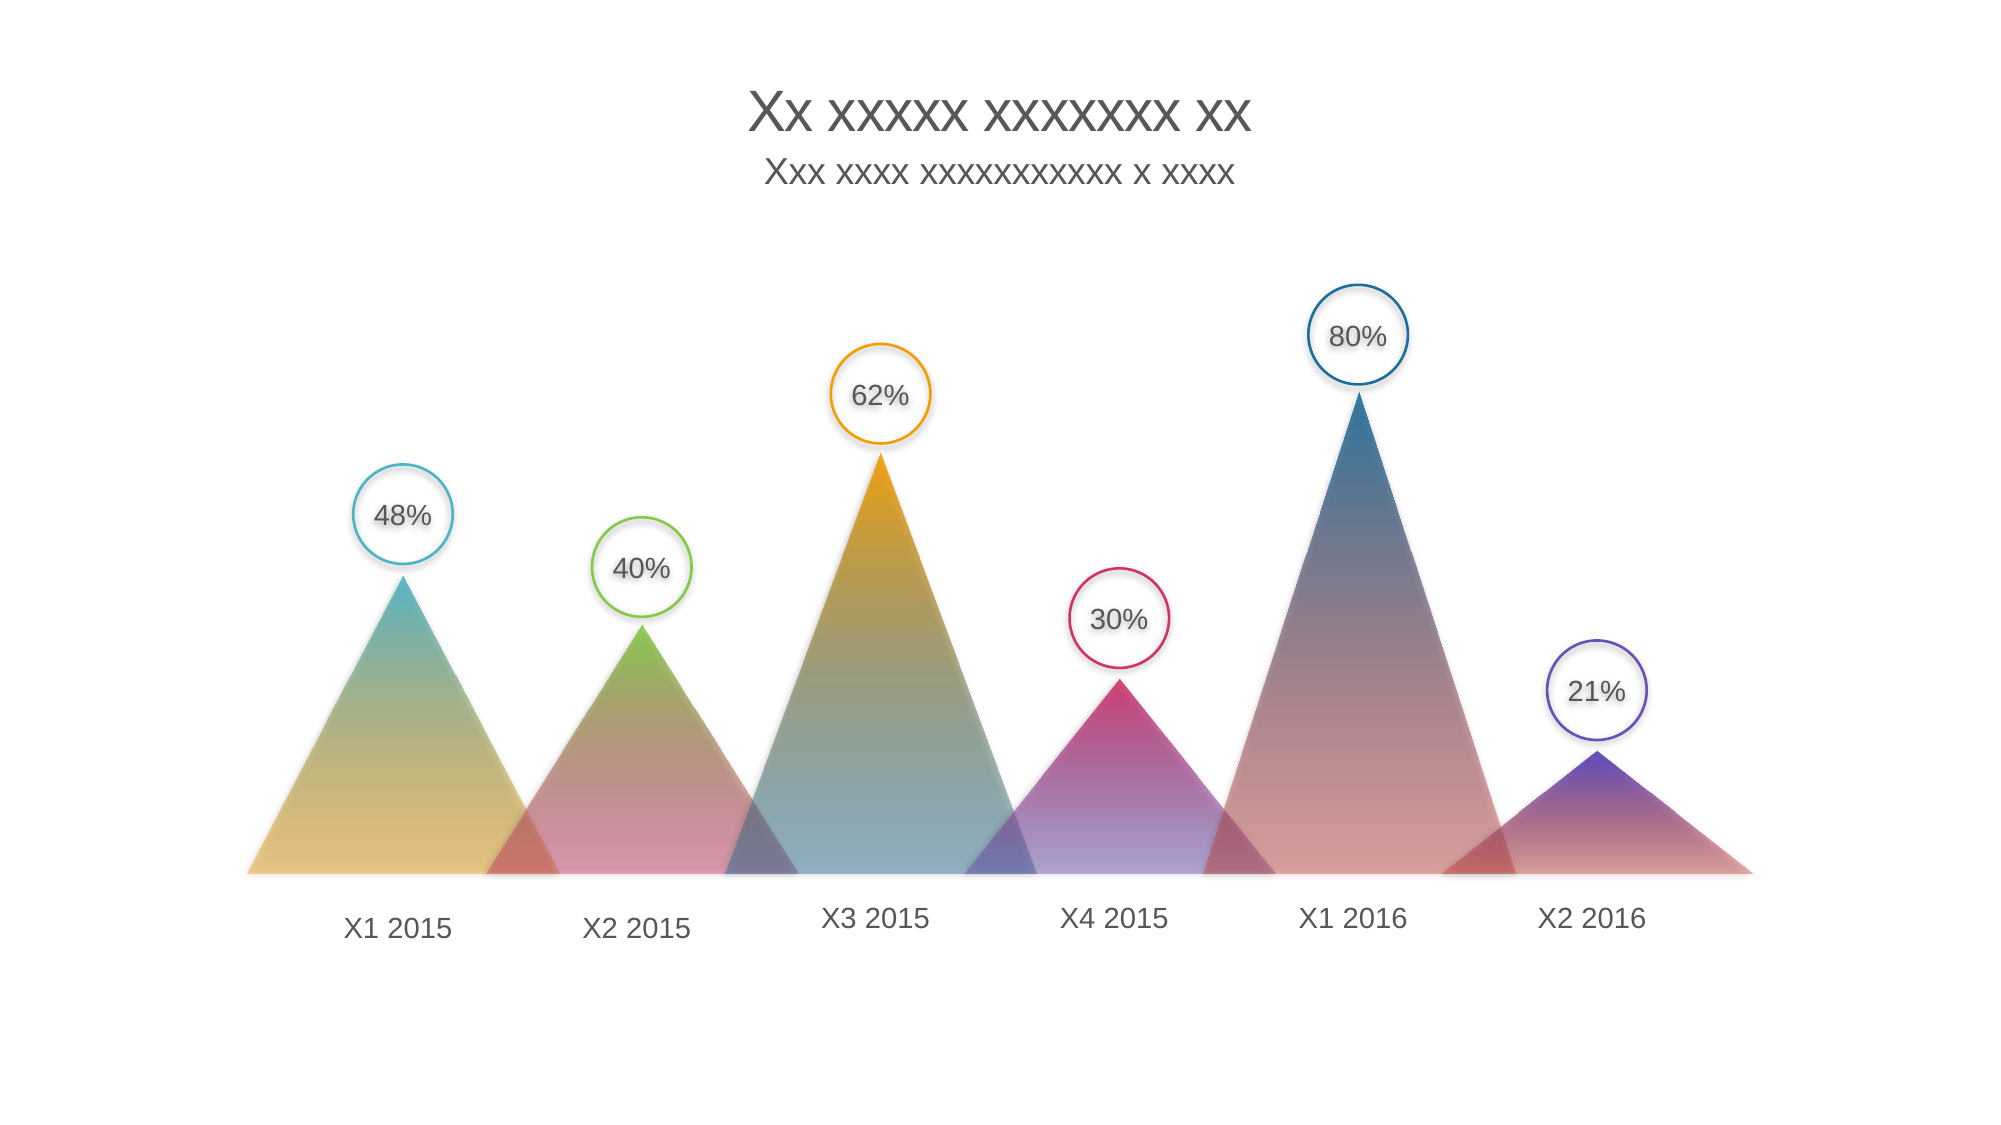

# Xx xxxxx xxxxxxx xx
Xxx xxxx xxxxxxxxxxx x xxxx
80%
62%

48%
40%
30%

21%

X3 2015
X4 2015
X1 2016
X2 2016
X1 2015
X2 2015